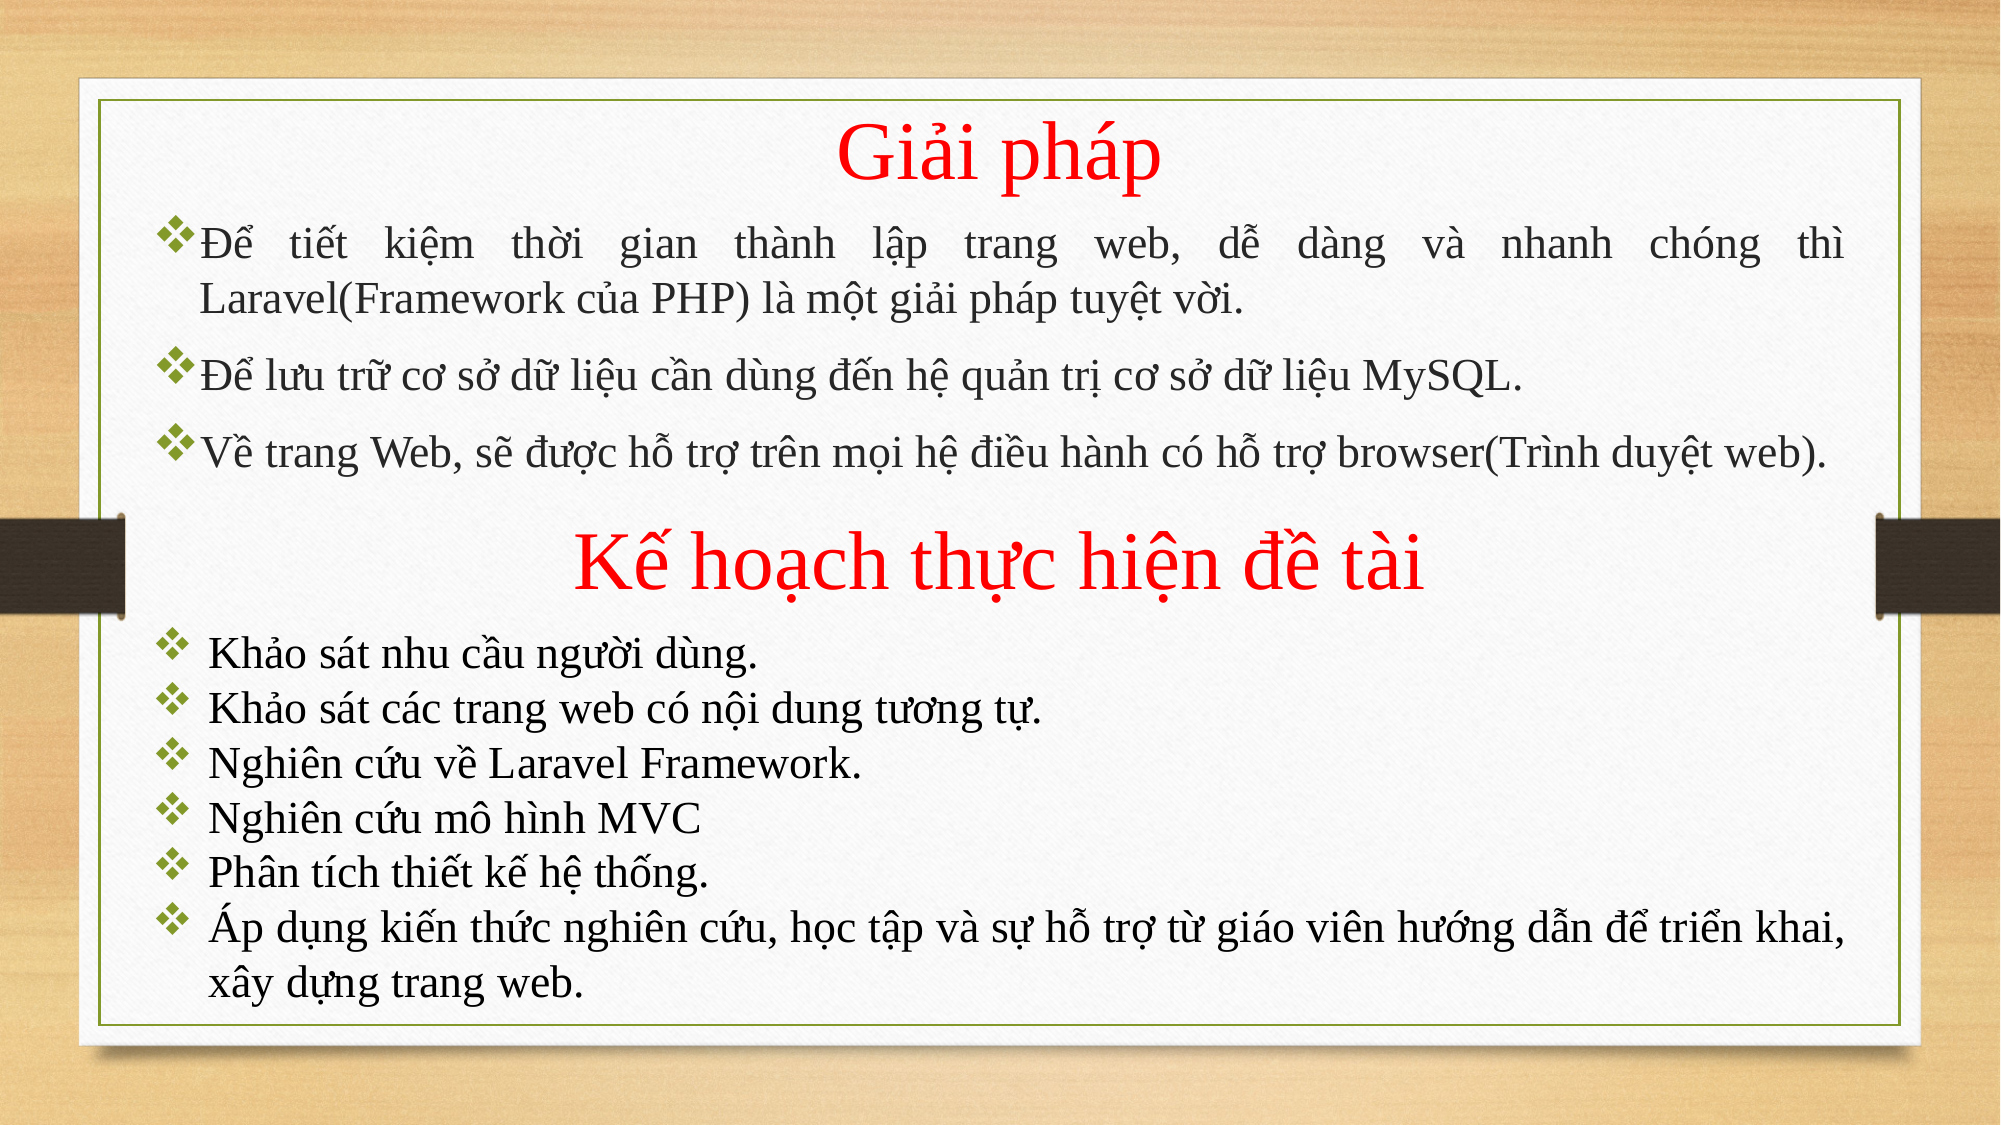

Giải pháp
Để tiết kiệm thời gian thành lập trang web, dễ dàng và nhanh chóng thì Laravel(Framework của PHP) là một giải pháp tuyệt vời.
Để lưu trữ cơ sở dữ liệu cần dùng đến hệ quản trị cơ sở dữ liệu MySQL.
Về trang Web, sẽ được hỗ trợ trên mọi hệ điều hành có hỗ trợ browser(Trình duyệt web).
Kế hoạch thực hiện đề tài
Khảo sát nhu cầu người dùng.
Khảo sát các trang web có nội dung tương tự.
Nghiên cứu về Laravel Framework.
Nghiên cứu mô hình MVC
Phân tích thiết kế hệ thống.
Áp dụng kiến thức nghiên cứu, học tập và sự hỗ trợ từ giáo viên hướng dẫn để triển khai, xây dựng trang web.